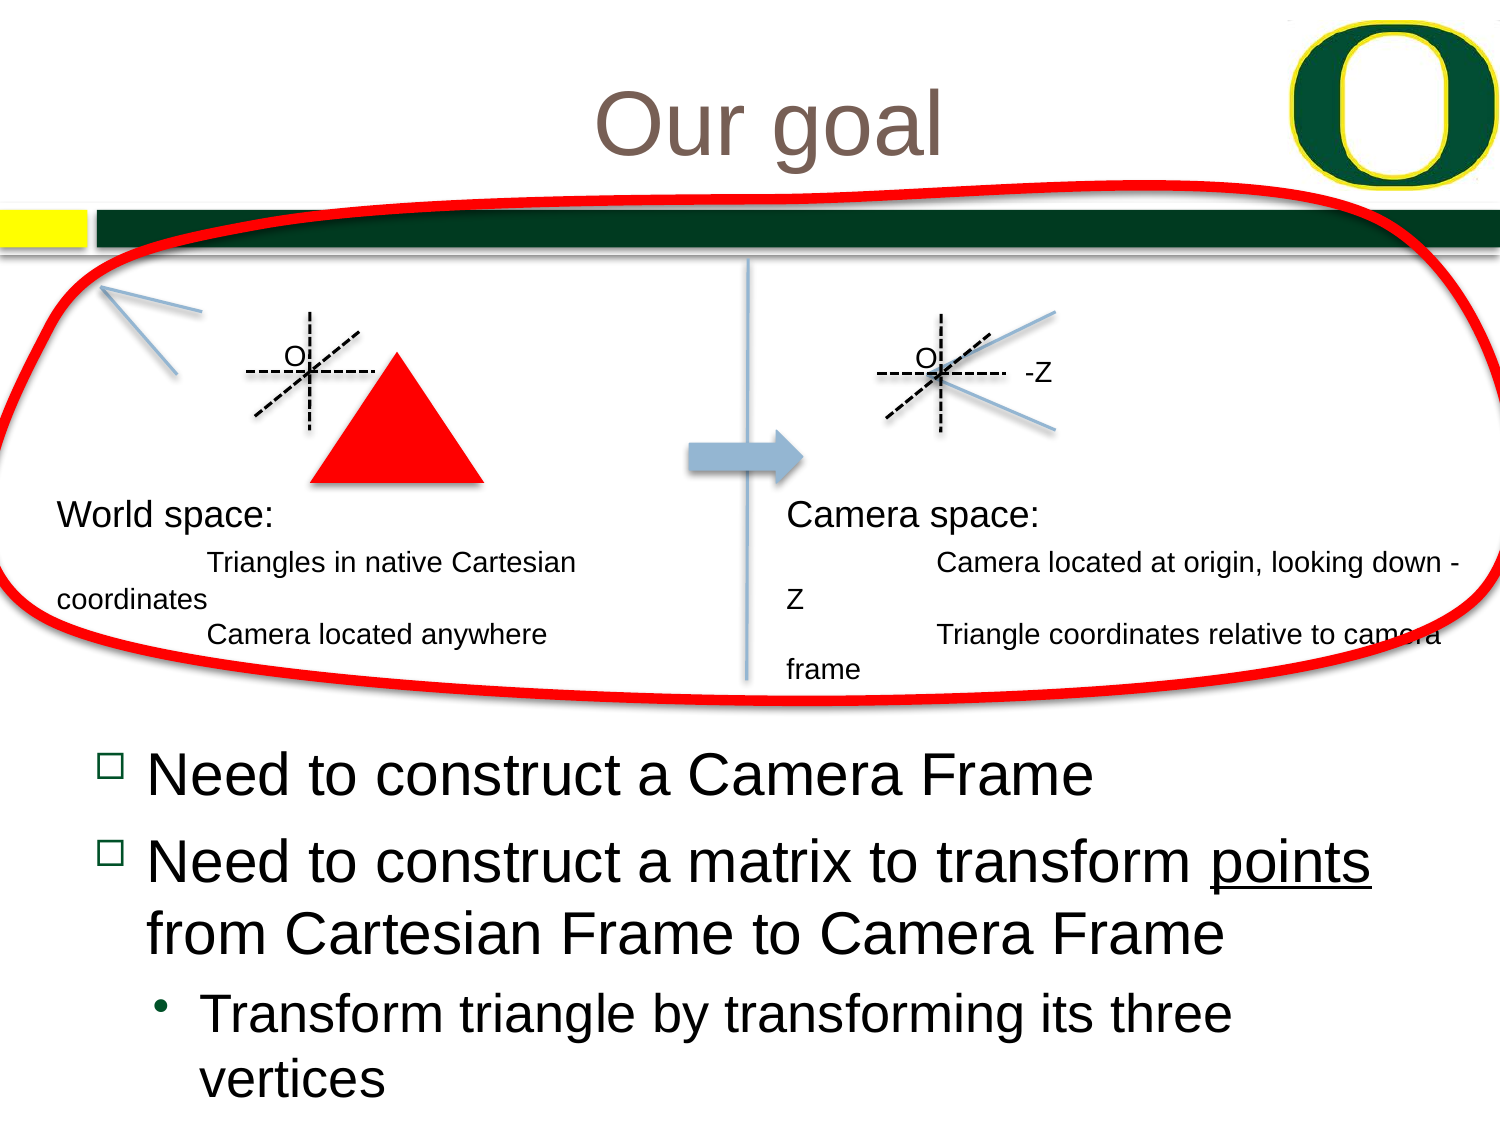

# Our goal

O

Camera space:
	Camera located at origin, looking down -Z
	Triangle coordinates relative to camera frame
O
-Z

World space:
	Triangles in native Cartesian coordinates
	Camera located anywhere

Need to construct a Camera Frame
Need to construct a matrix to transform points from Cartesian Frame to Camera Frame
Transform triangle by transforming its three vertices